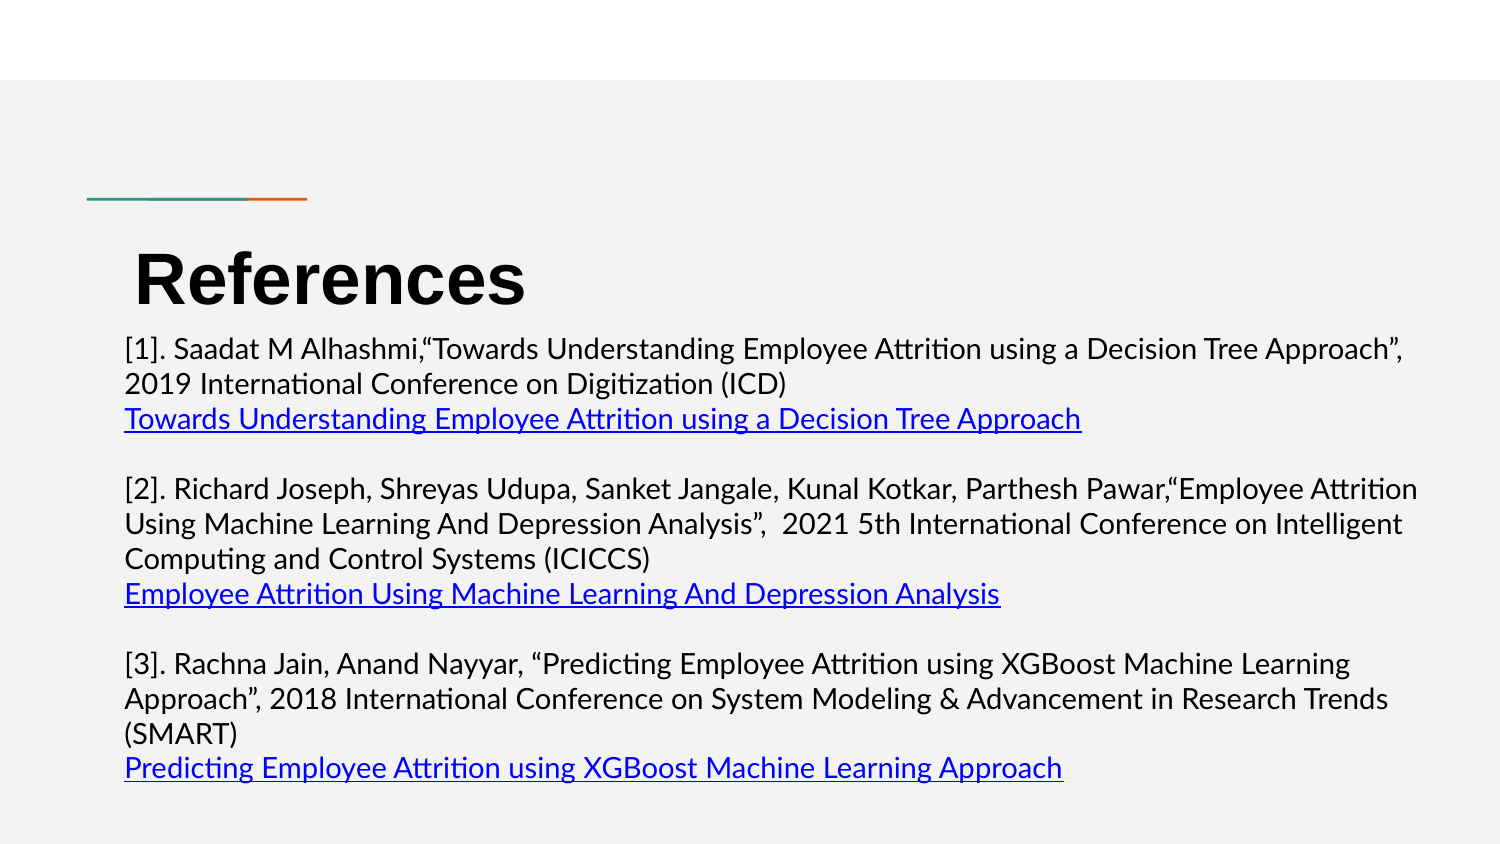

# References
[1]. Saadat M Alhashmi,“Towards Understanding Employee Attrition using a Decision Tree Approach”, 2019 International Conference on Digitization (ICD)
Towards Understanding Employee Attrition using a Decision Tree Approach

[2]. Richard Joseph, Shreyas Udupa, Sanket Jangale, Kunal Kotkar, Parthesh Pawar,“Employee Attrition Using Machine Learning And Depression Analysis”,  2021 5th International Conference on Intelligent Computing and Control Systems (ICICCS)
Employee Attrition Using Machine Learning And Depression Analysis

[3]. Rachna Jain, Anand Nayyar, “Predicting Employee Attrition using XGBoost Machine Learning Approach”, 2018 International Conference on System Modeling & Advancement in Research Trends (SMART)
Predicting Employee Attrition using XGBoost Machine Learning Approach